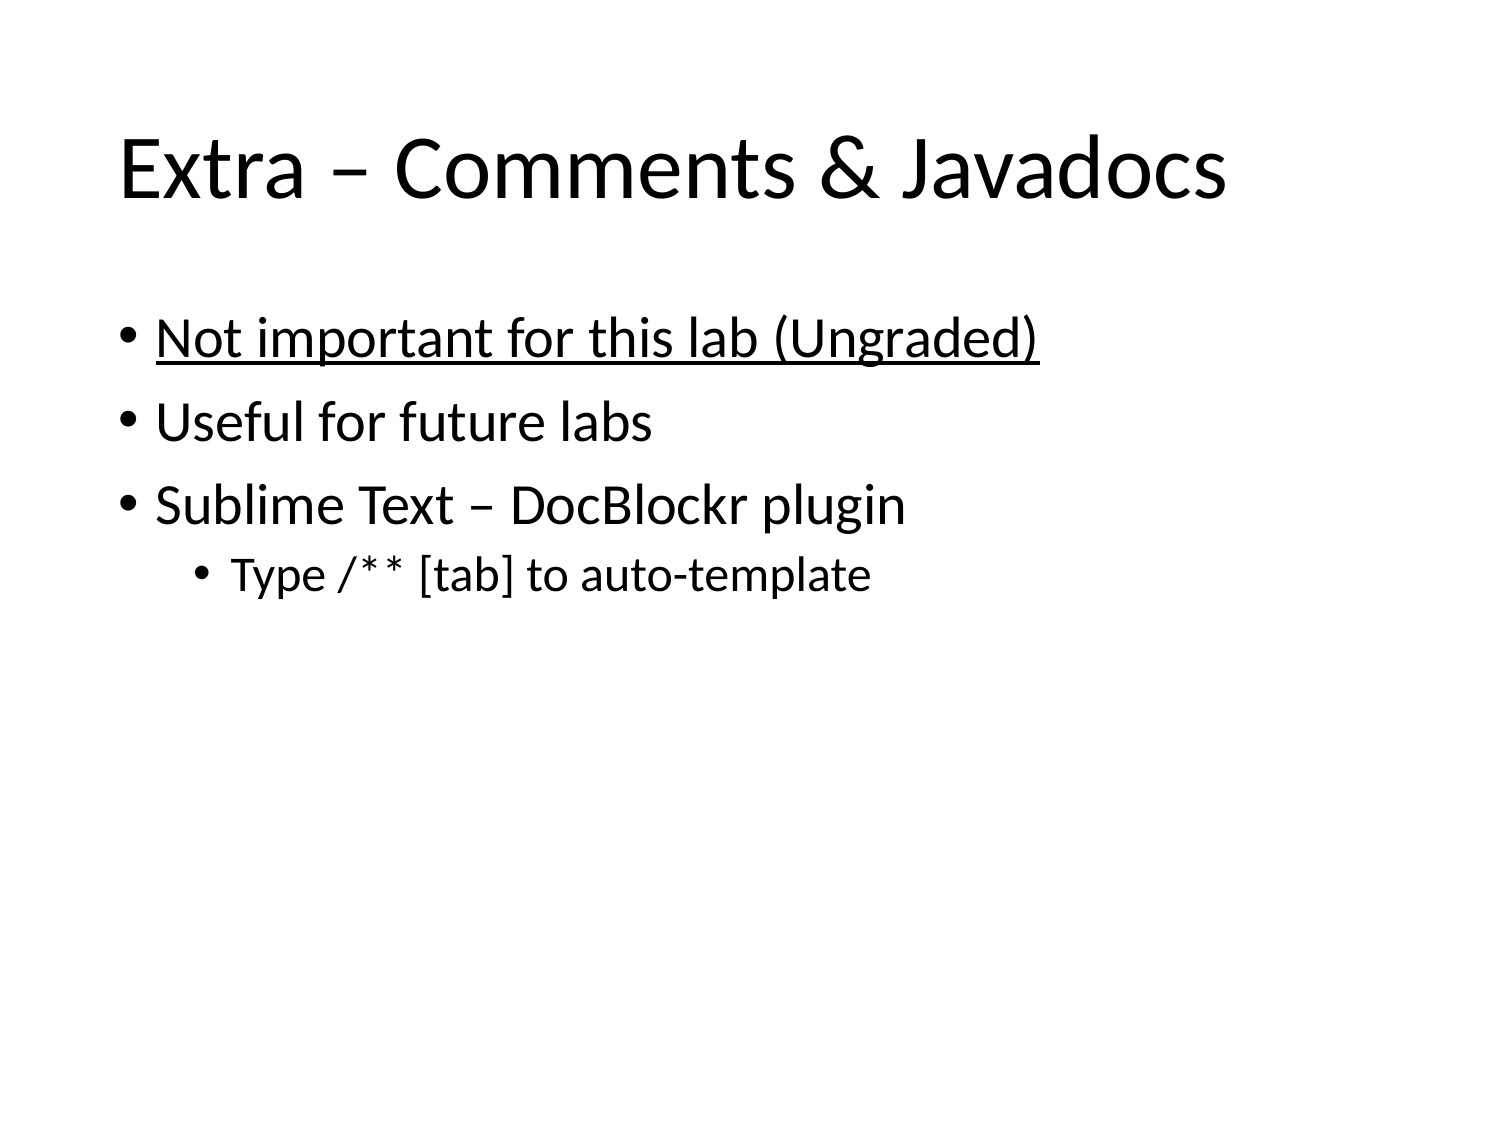

# Extra – Comments & Javadocs
Not important for this lab (Ungraded)
Useful for future labs
Sublime Text – DocBlockr plugin
Type /** [tab] to auto-template